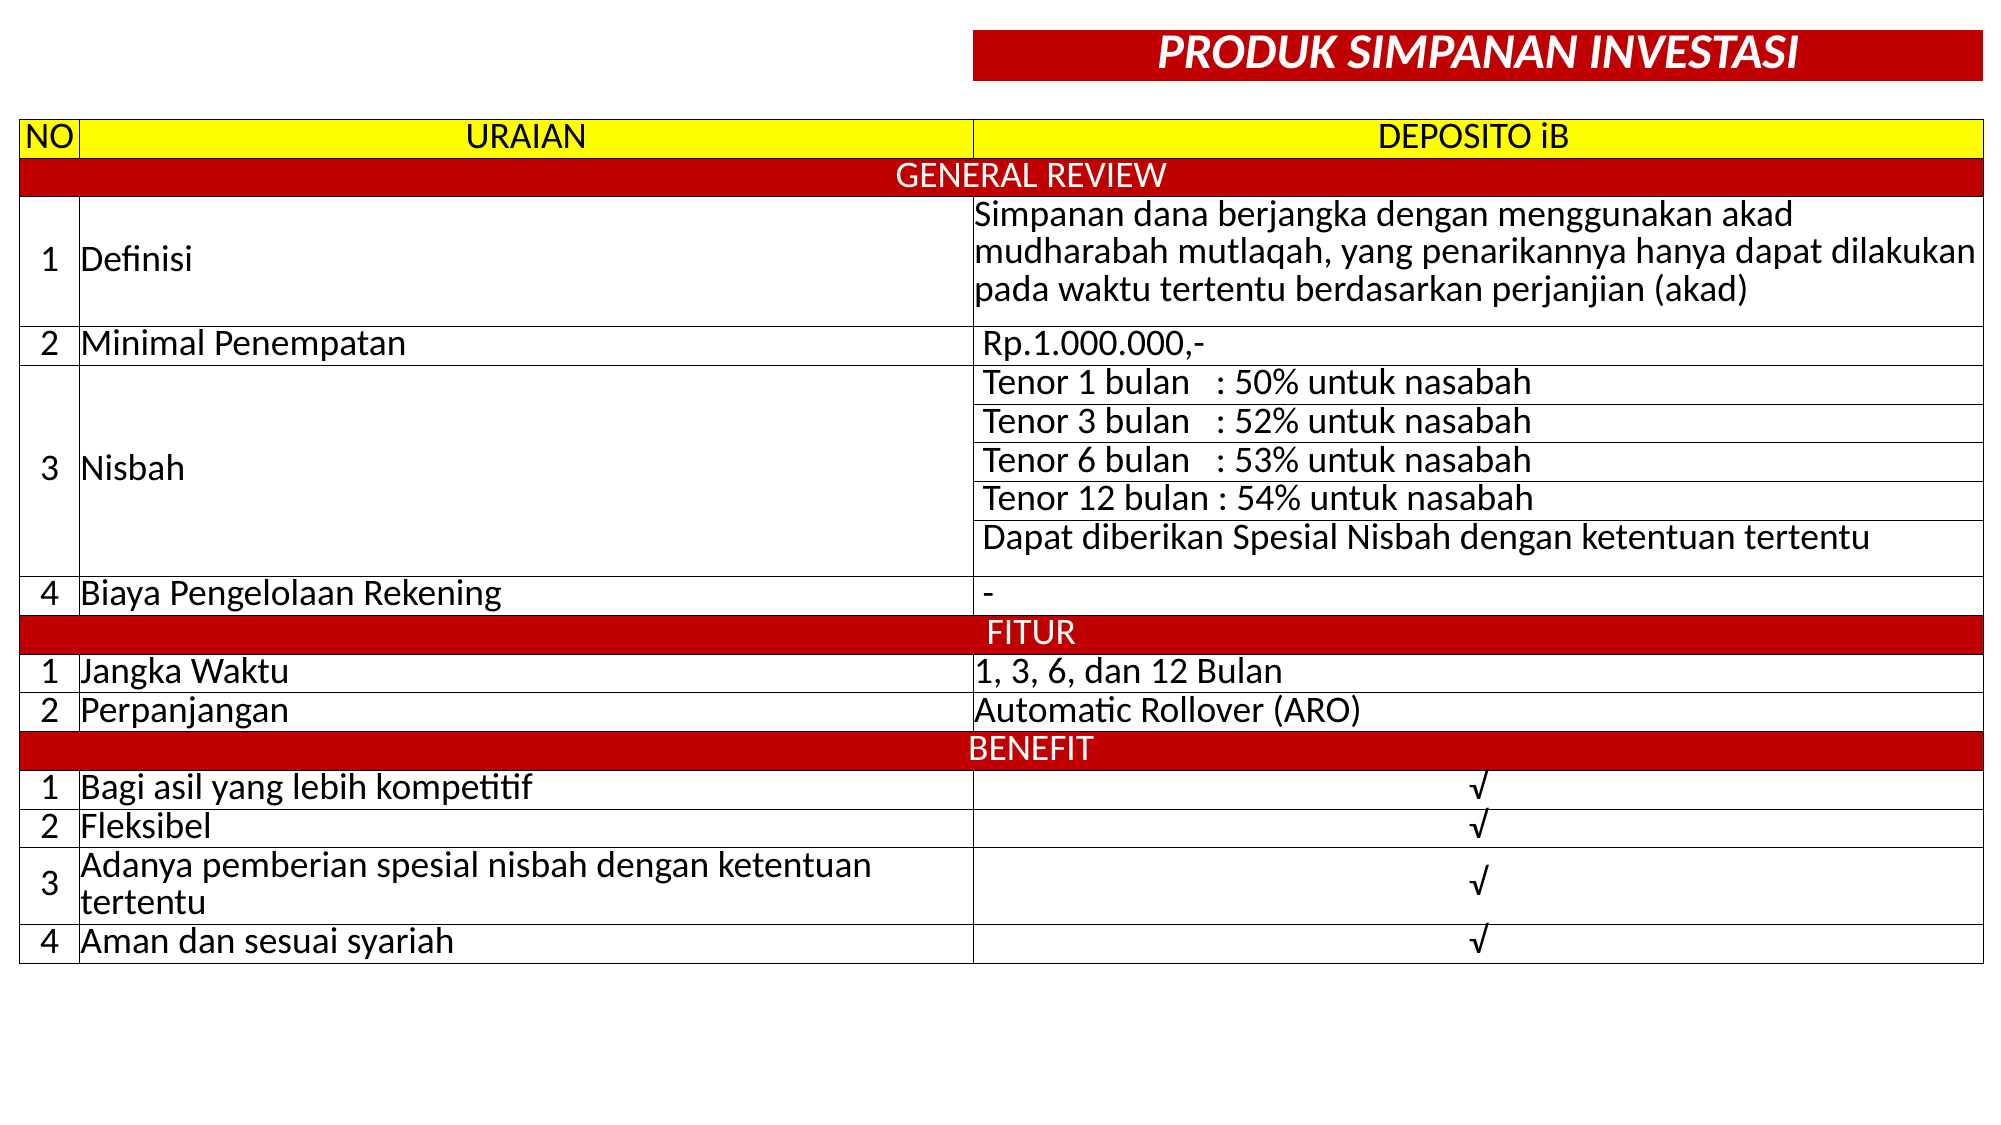

|  |  | PRODUK SIMPANAN INVESTASI |
| --- | --- | --- |
|  |  |  |
| NO | URAIAN | DEPOSITO iB |
|  | GENERAL REVIEW |  |
| 1 | Definisi | Simpanan dana berjangka dengan menggunakan akad mudharabah mutlaqah, yang penarikannya hanya dapat dilakukan pada waktu tertentu berdasarkan perjanjian (akad) |
| 2 | Minimal Penempatan | Rp.1.000.000,- |
| 3 | Nisbah | Tenor 1 bulan : 50% untuk nasabah |
|  |  | Tenor 3 bulan : 52% untuk nasabah |
|  |  | Tenor 6 bulan : 53% untuk nasabah |
|  |  | Tenor 12 bulan : 54% untuk nasabah |
|  |  | Dapat diberikan Spesial Nisbah dengan ketentuan tertentu |
| 4 | Biaya Pengelolaan Rekening | - |
|  | FITUR |  |
| 1 | Jangka Waktu | 1, 3, 6, dan 12 Bulan |
| 2 | Perpanjangan | Automatic Rollover (ARO) |
|  | BENEFIT |  |
| 1 | Bagi asil yang lebih kompetitif | √ |
| 2 | Fleksibel | √ |
| 3 | Adanya pemberian spesial nisbah dengan ketentuan tertentu | √ |
| 4 | Aman dan sesuai syariah | √ |